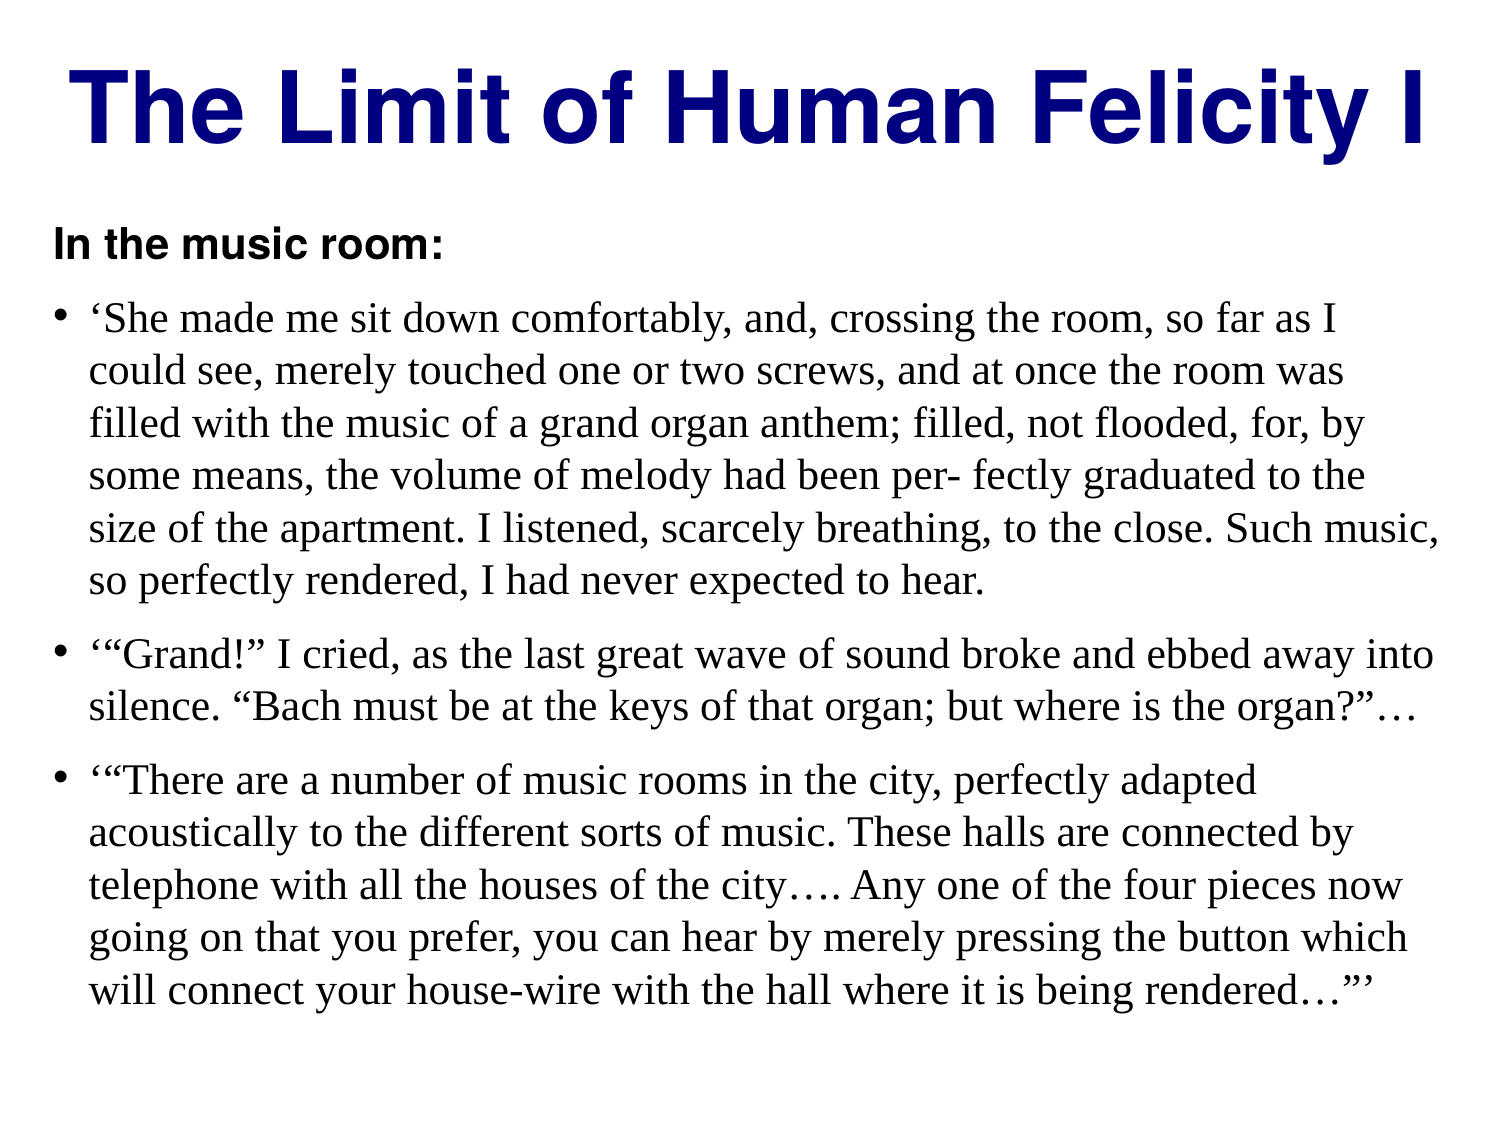

The Limit of Human Felicity I
In the music room:
‘She made me sit down comfortably, and, crossing the room, so far as I could see, merely touched one or two screws, and at once the room was filled with the music of a grand organ anthem; filled, not flooded, for, by some means, the volume of melody had been per- fectly graduated to the size of the apartment. I listened, scarcely breathing, to the close. Such music, so perfectly rendered, I had never expected to hear.
‘“Grand!” I cried, as the last great wave of sound broke and ebbed away into silence. “Bach must be at the keys of that organ; but where is the organ?”…
‘“There are a number of music rooms in the city, perfectly adapted acoustically to the different sorts of music. These halls are connected by telephone with all the houses of the city…. Any one of the four pieces now going on that you prefer, you can hear by merely pressing the button which will connect your house-wire with the hall where it is being rendered…”’